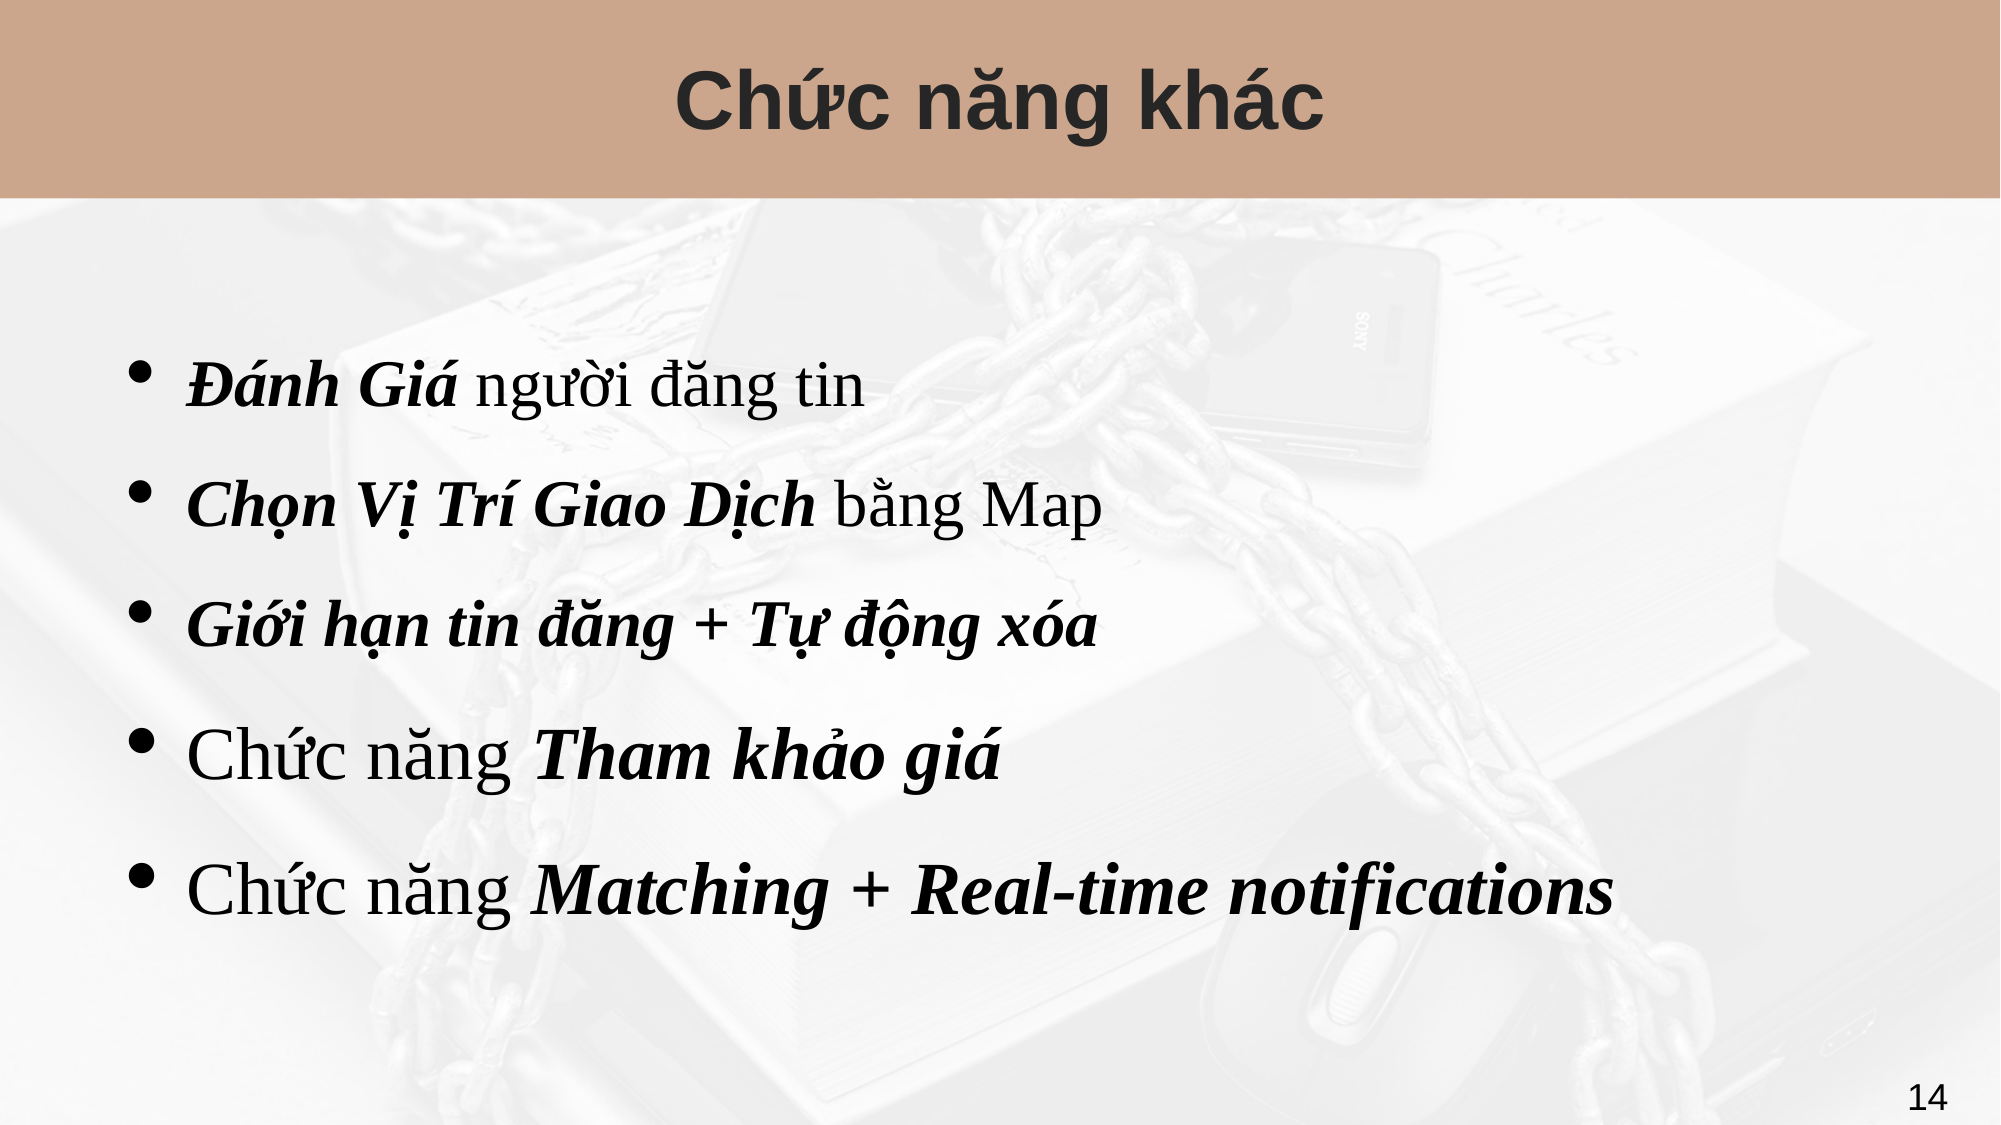

# Chức năng khác
Đánh Giá người đăng tin
Chọn Vị Trí Giao Dịch bằng Map
Giới hạn tin đăng + Tự động xóa
Chức năng Tham khảo giá
Chức năng Matching + Real-time notifications
14